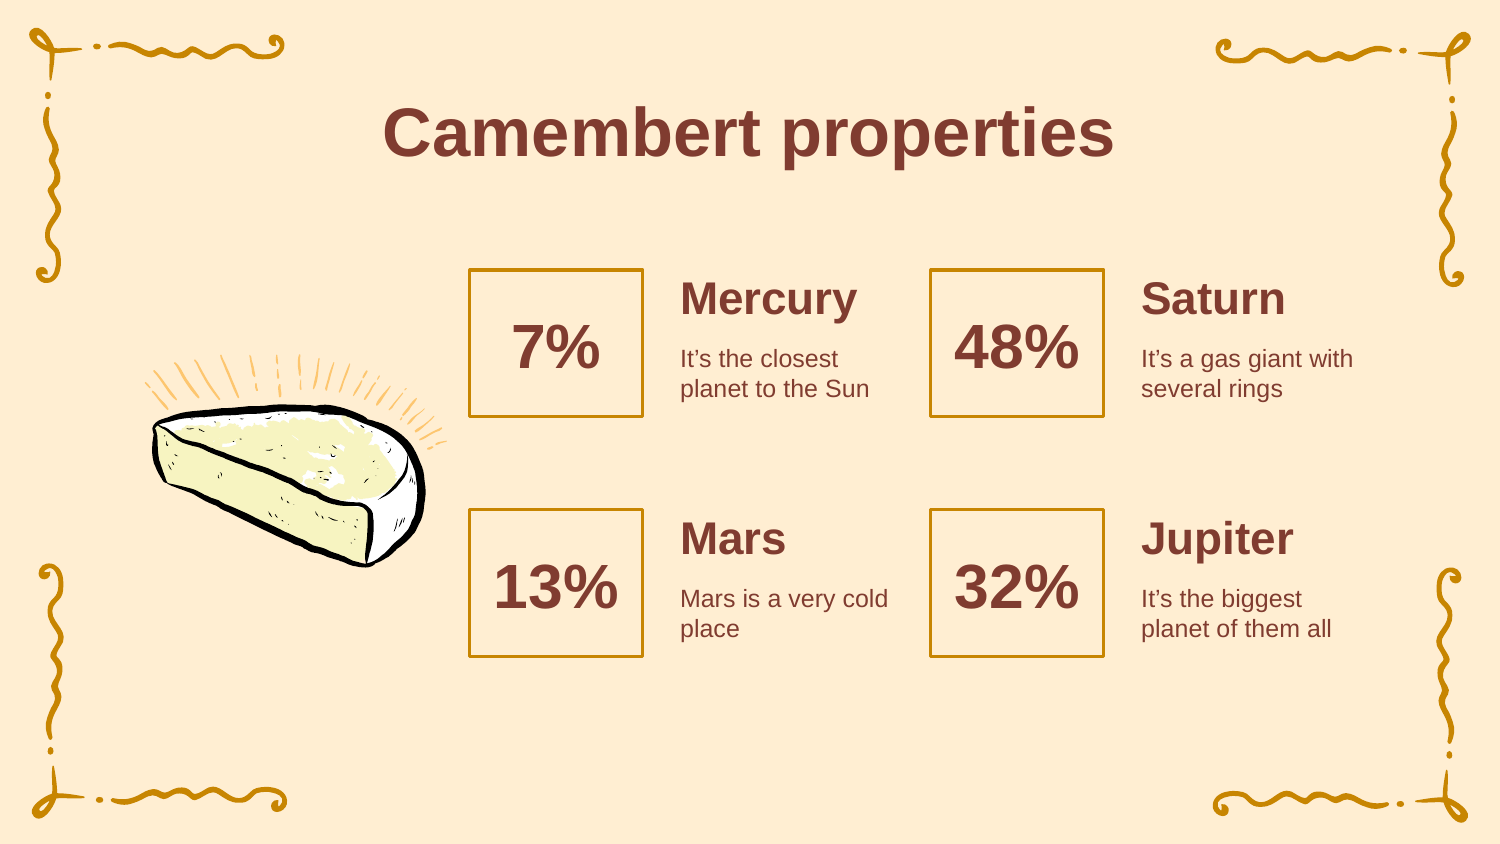

# Camembert properties
7%
48%
Mercury
Saturn
It’s the closest planet to the Sun
It’s a gas giant with several rings

13%
32%
Jupiter
Mars
It’s the biggest planet of them all
Mars is a very cold place